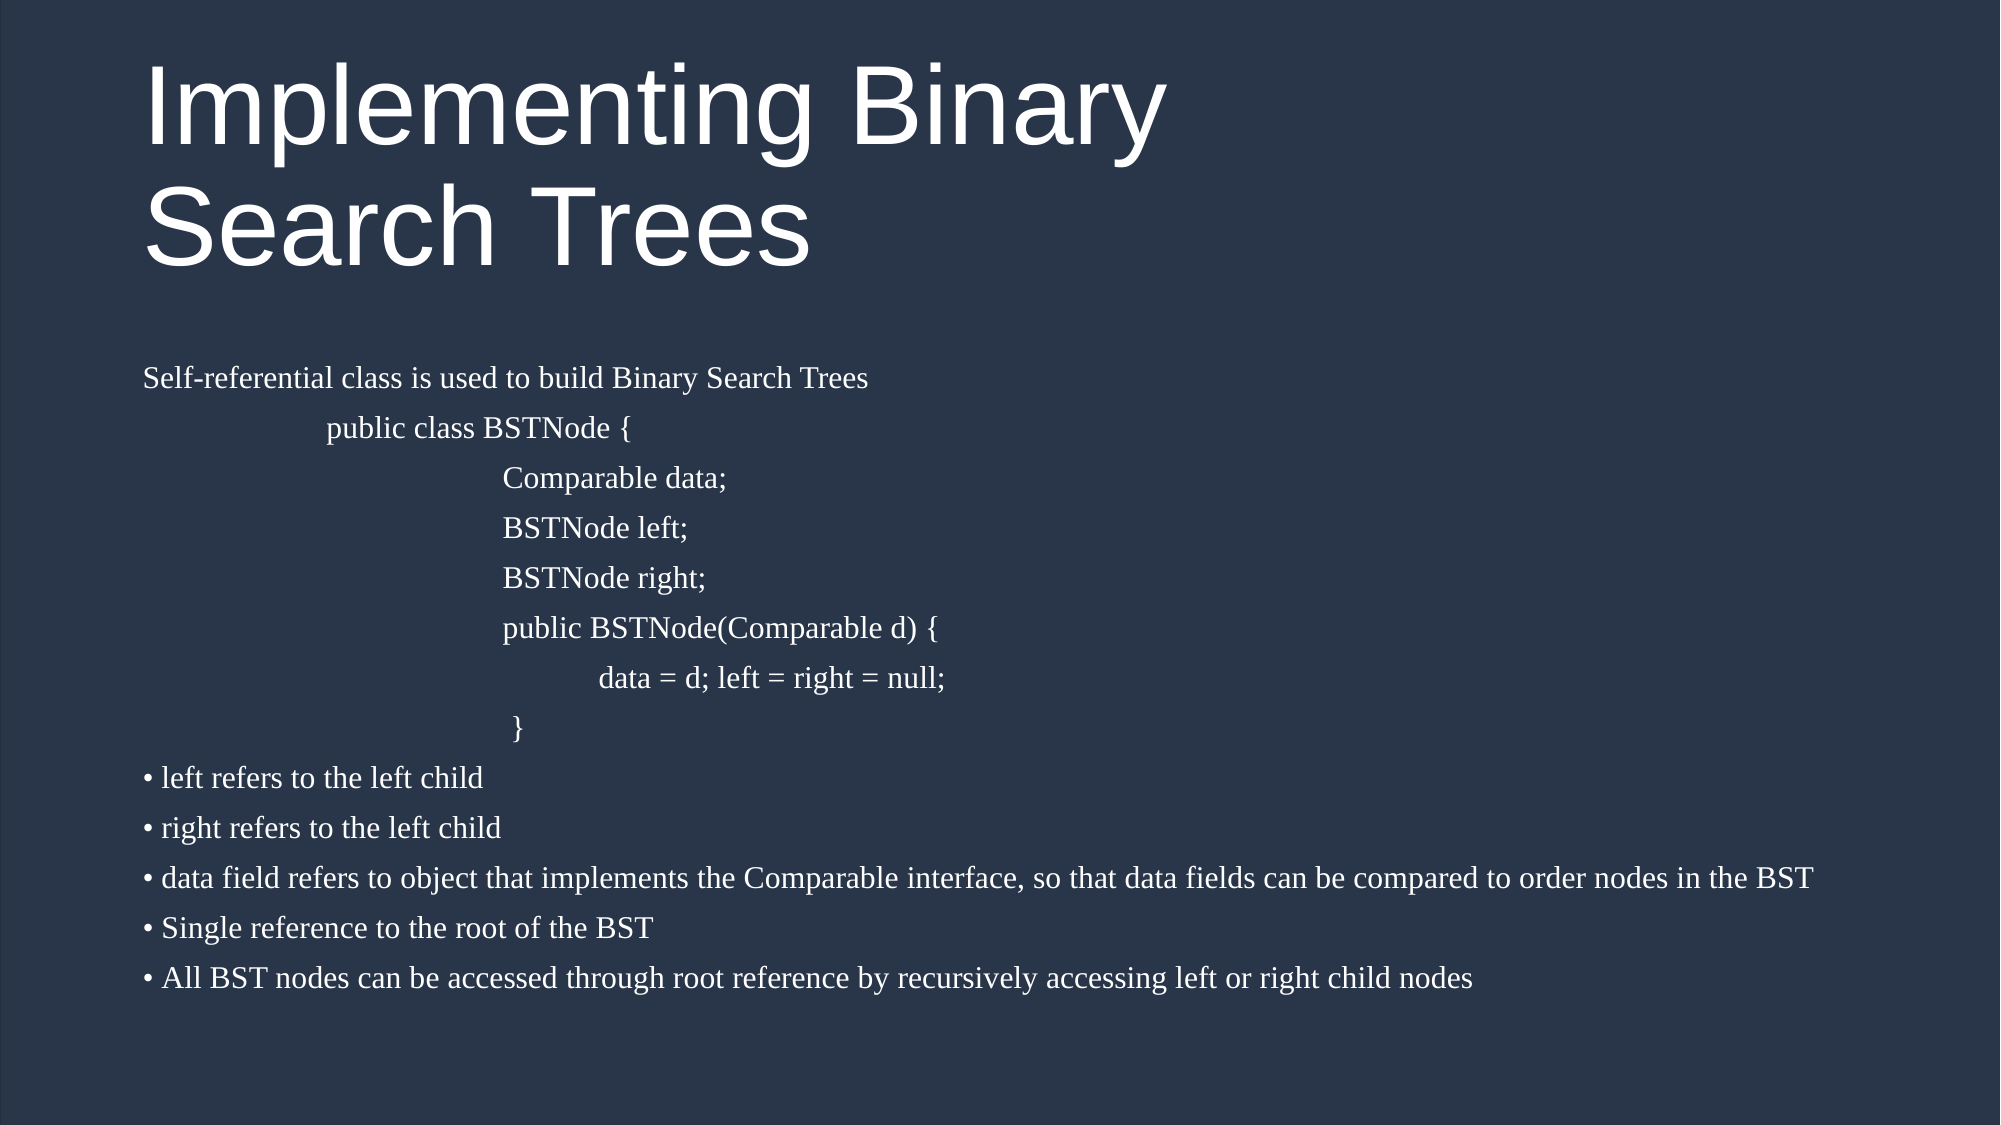

# Implementing Binary Search Trees

Self-referential class is used to build Binary Search Trees
                       public class BSTNode {
                                             Comparable data;
                                             BSTNode left;
                                             BSTNode right;
                                             public BSTNode(Comparable d) {
                                                         data = d; left = right = null;
                                              }
• left refers to the left child
• right refers to the left child
• data field refers to object that implements the Comparable interface, so that data fields can be compared to order nodes in the BST
• Single reference to the root of the BST
• All BST nodes can be accessed through root reference by recursively accessing left or right child nodes